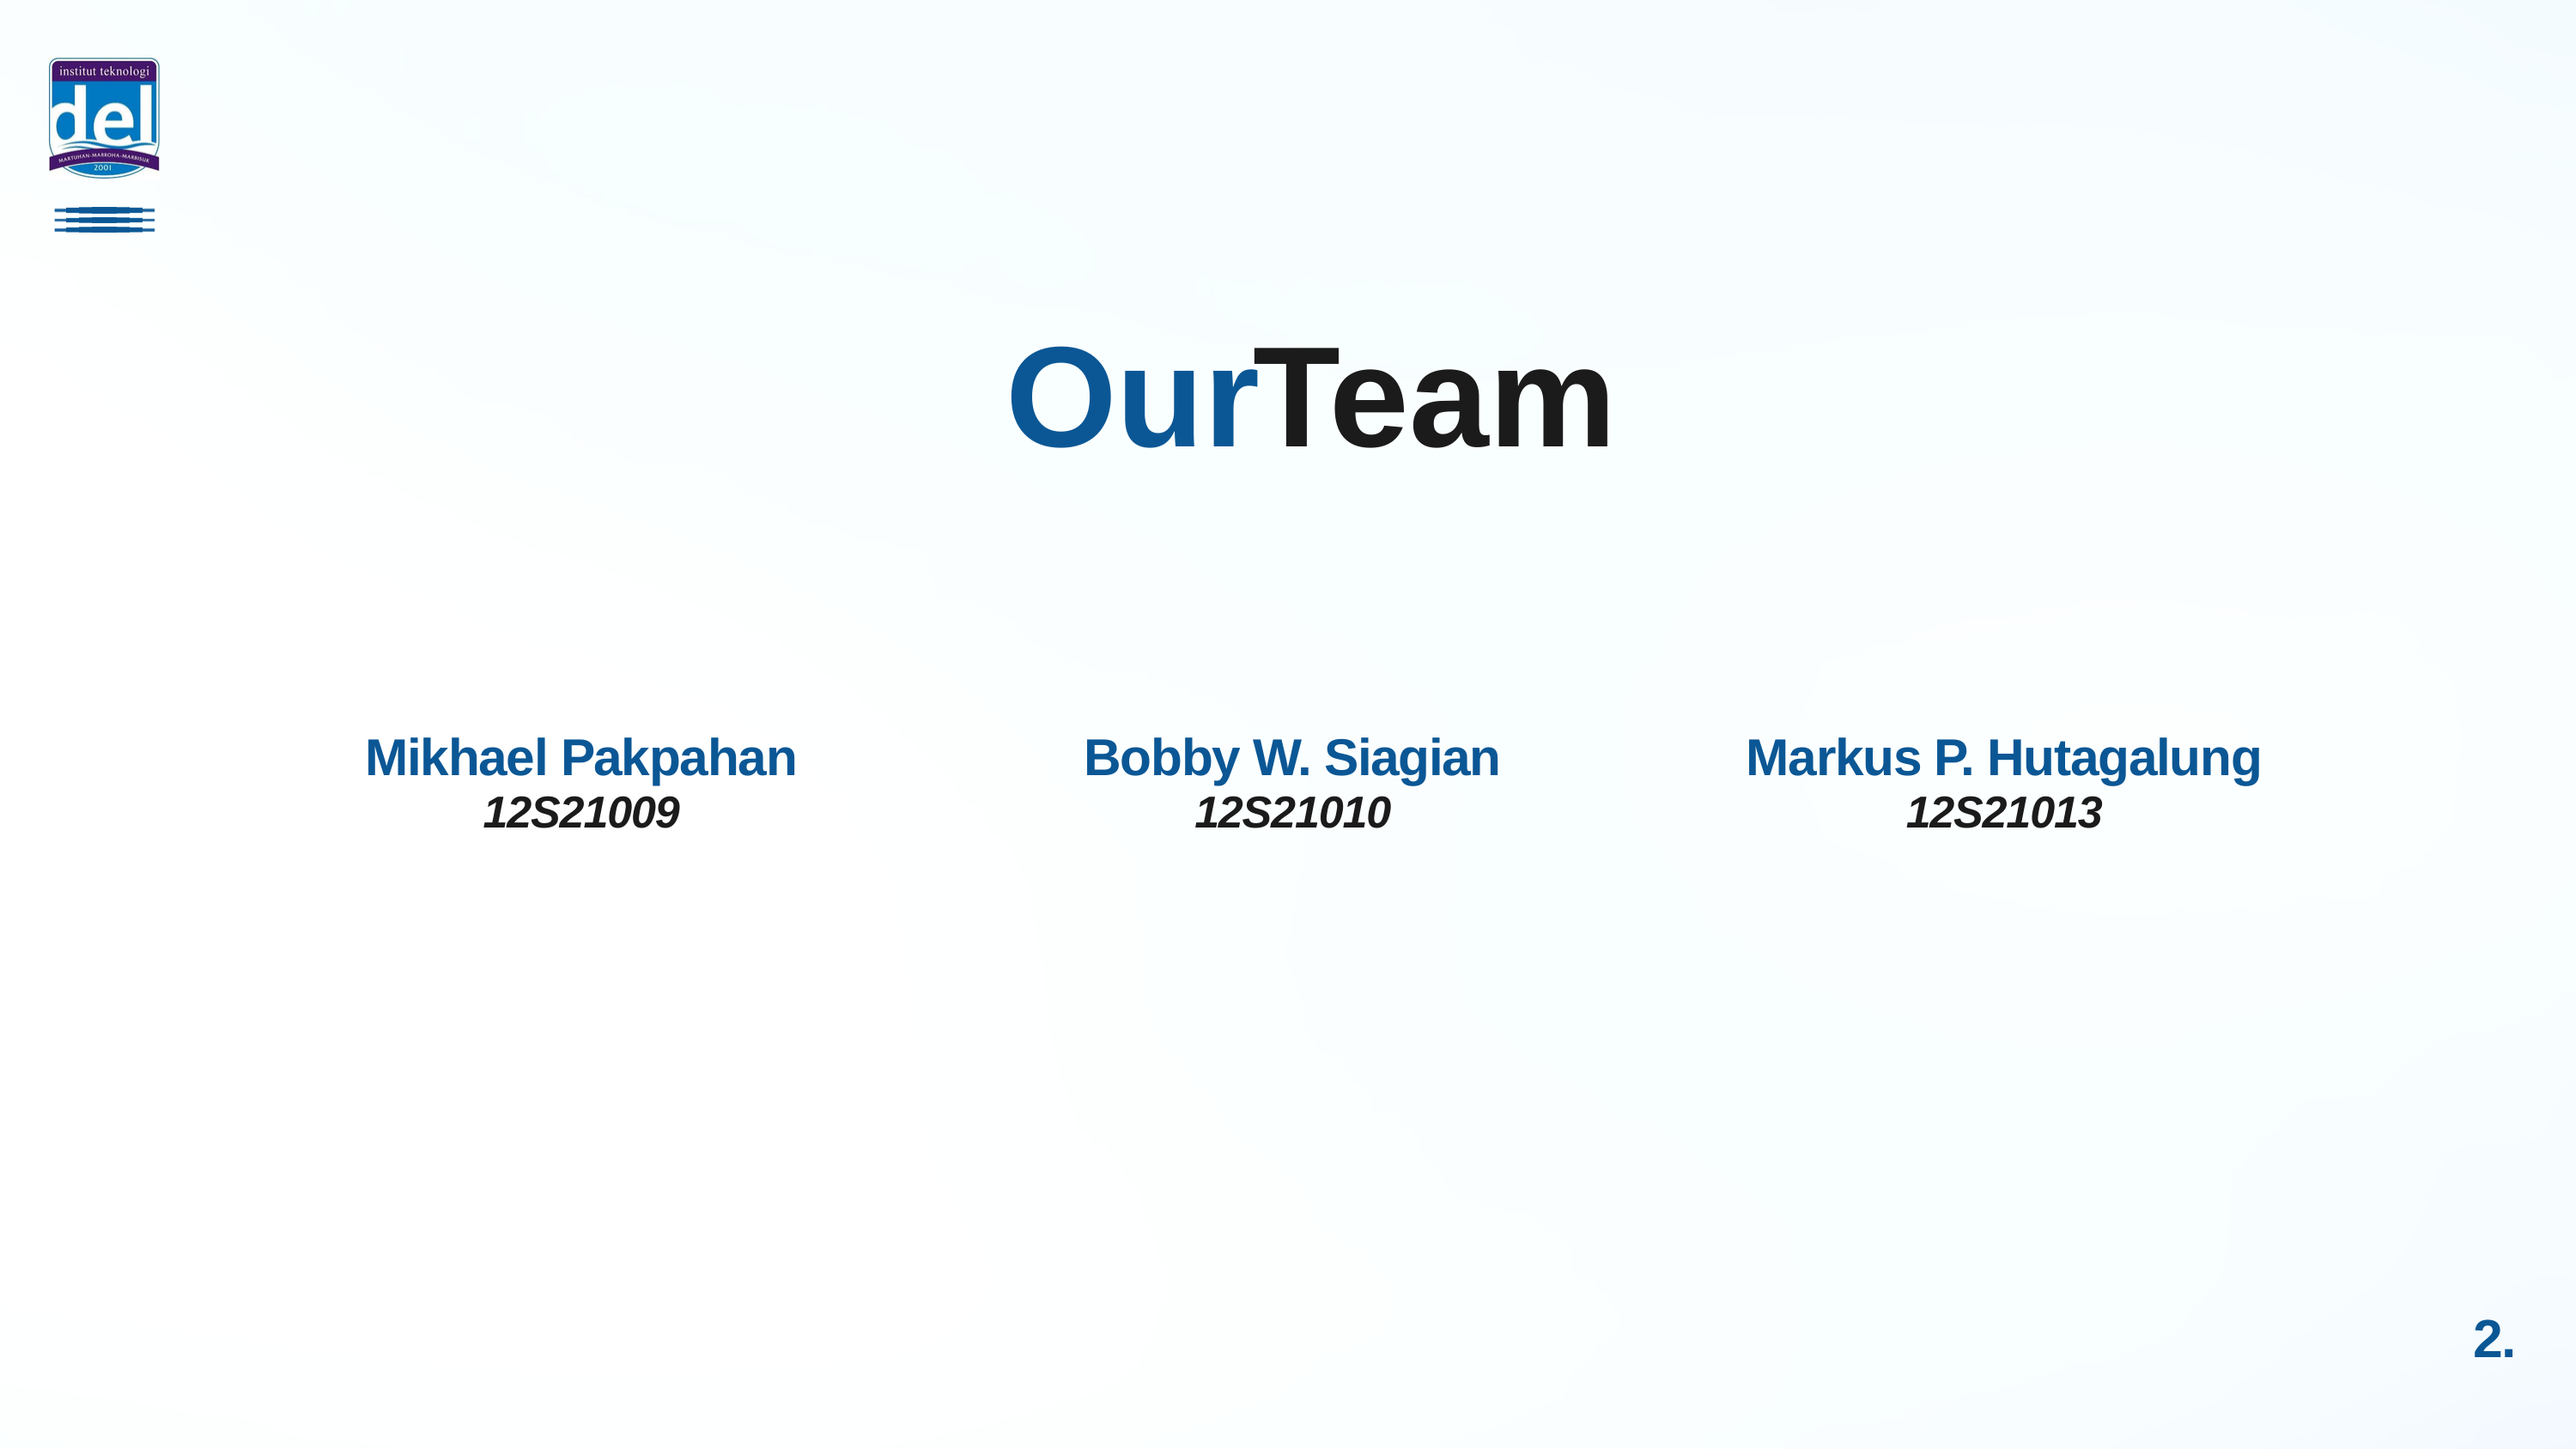

Our
Team
Mikhael Pakpahan
Bobby W. Siagian
Markus P. Hutagalung
12S21009
12S21010
12S21013
2.